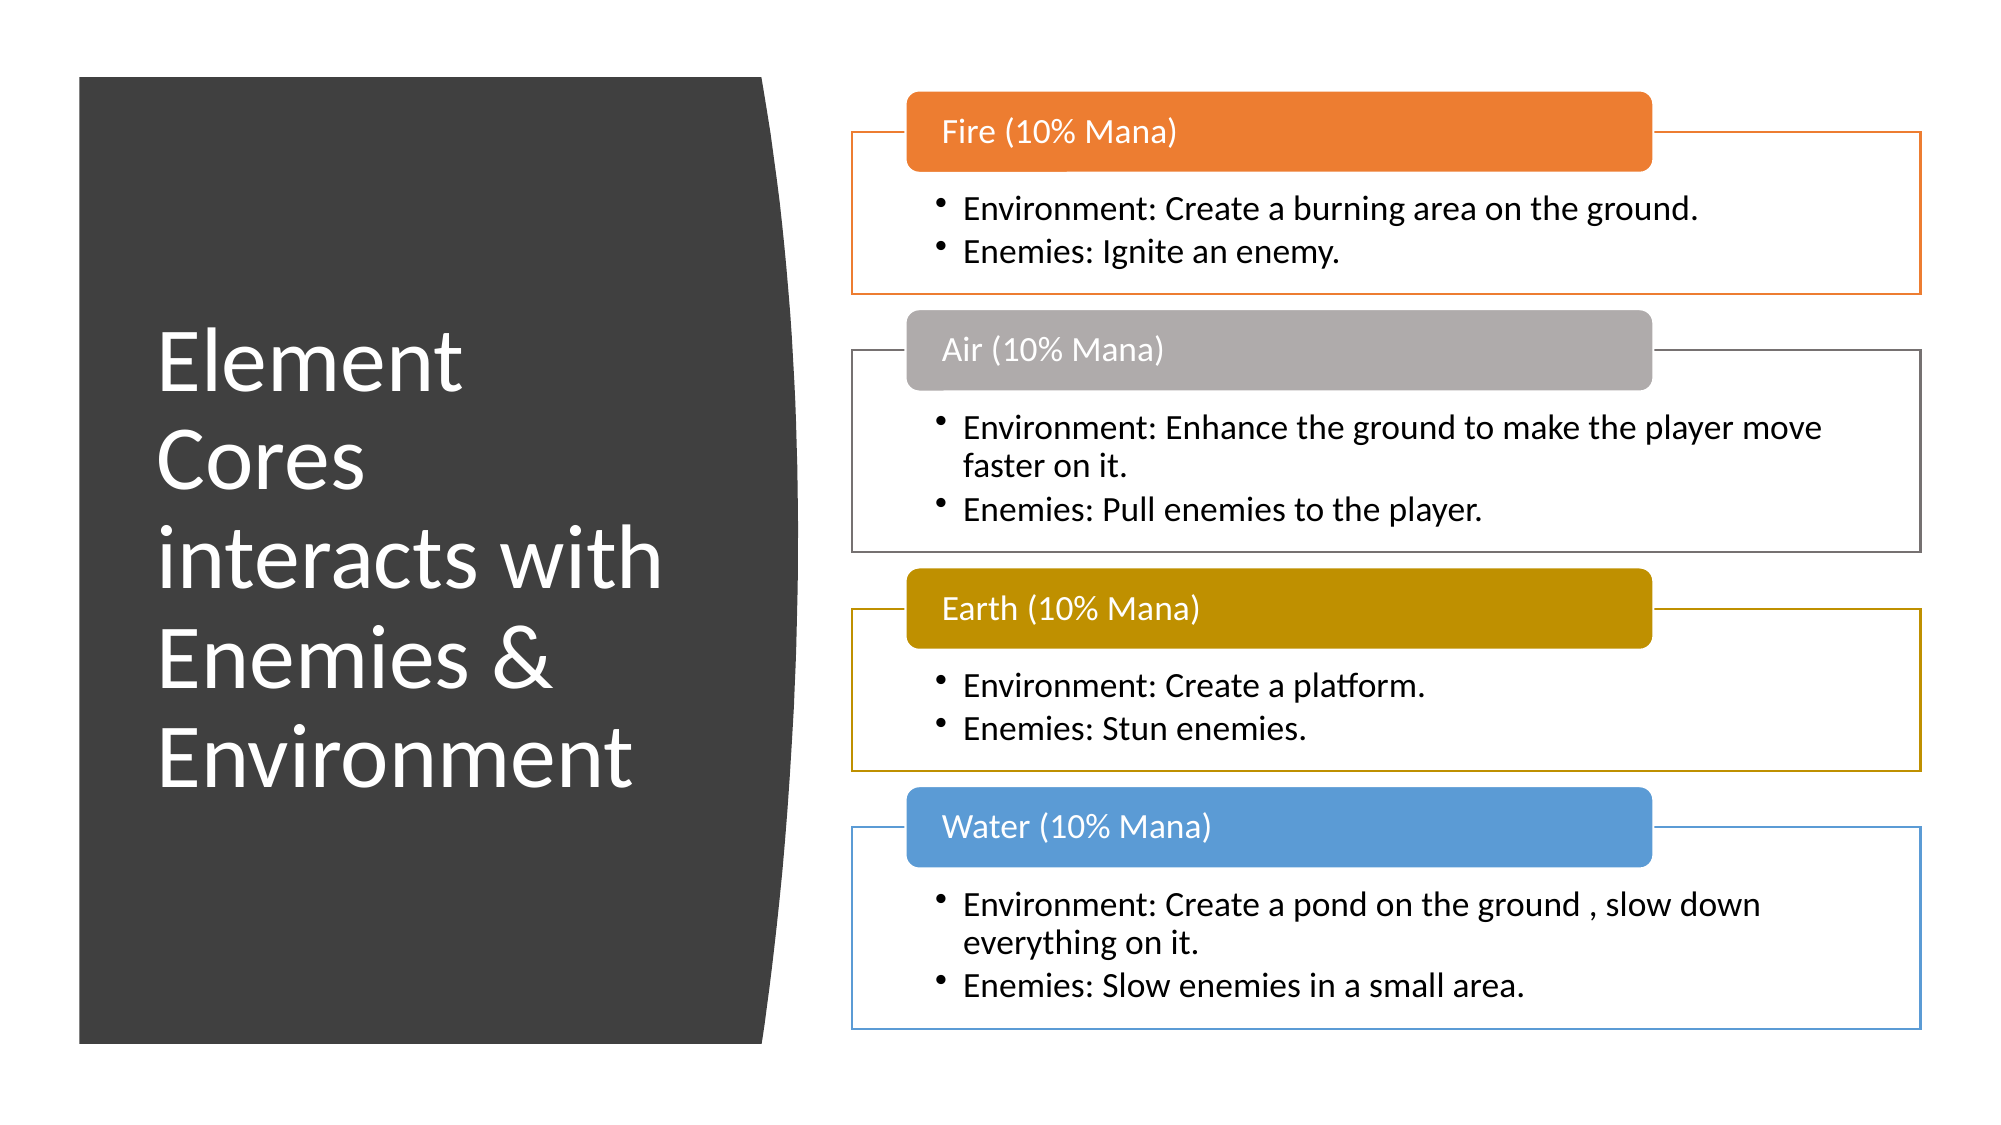

Environment: Create a burning area on the ground.
Enemies: Ignite an enemy.
Fire (10% Mana)
Environment: Enhance the ground to make the player move faster on it.
Enemies: Pull enemies to the player.
Air (10% Mana)
Environment: Create a platform.
Enemies: Stun enemies.
Earth (10% Mana)
Environment: Create a pond on the ground , slow down everything on it.
Enemies: Slow enemies in a small area.
Water (10% Mana)

# Element Cores interacts with Enemies & Environment